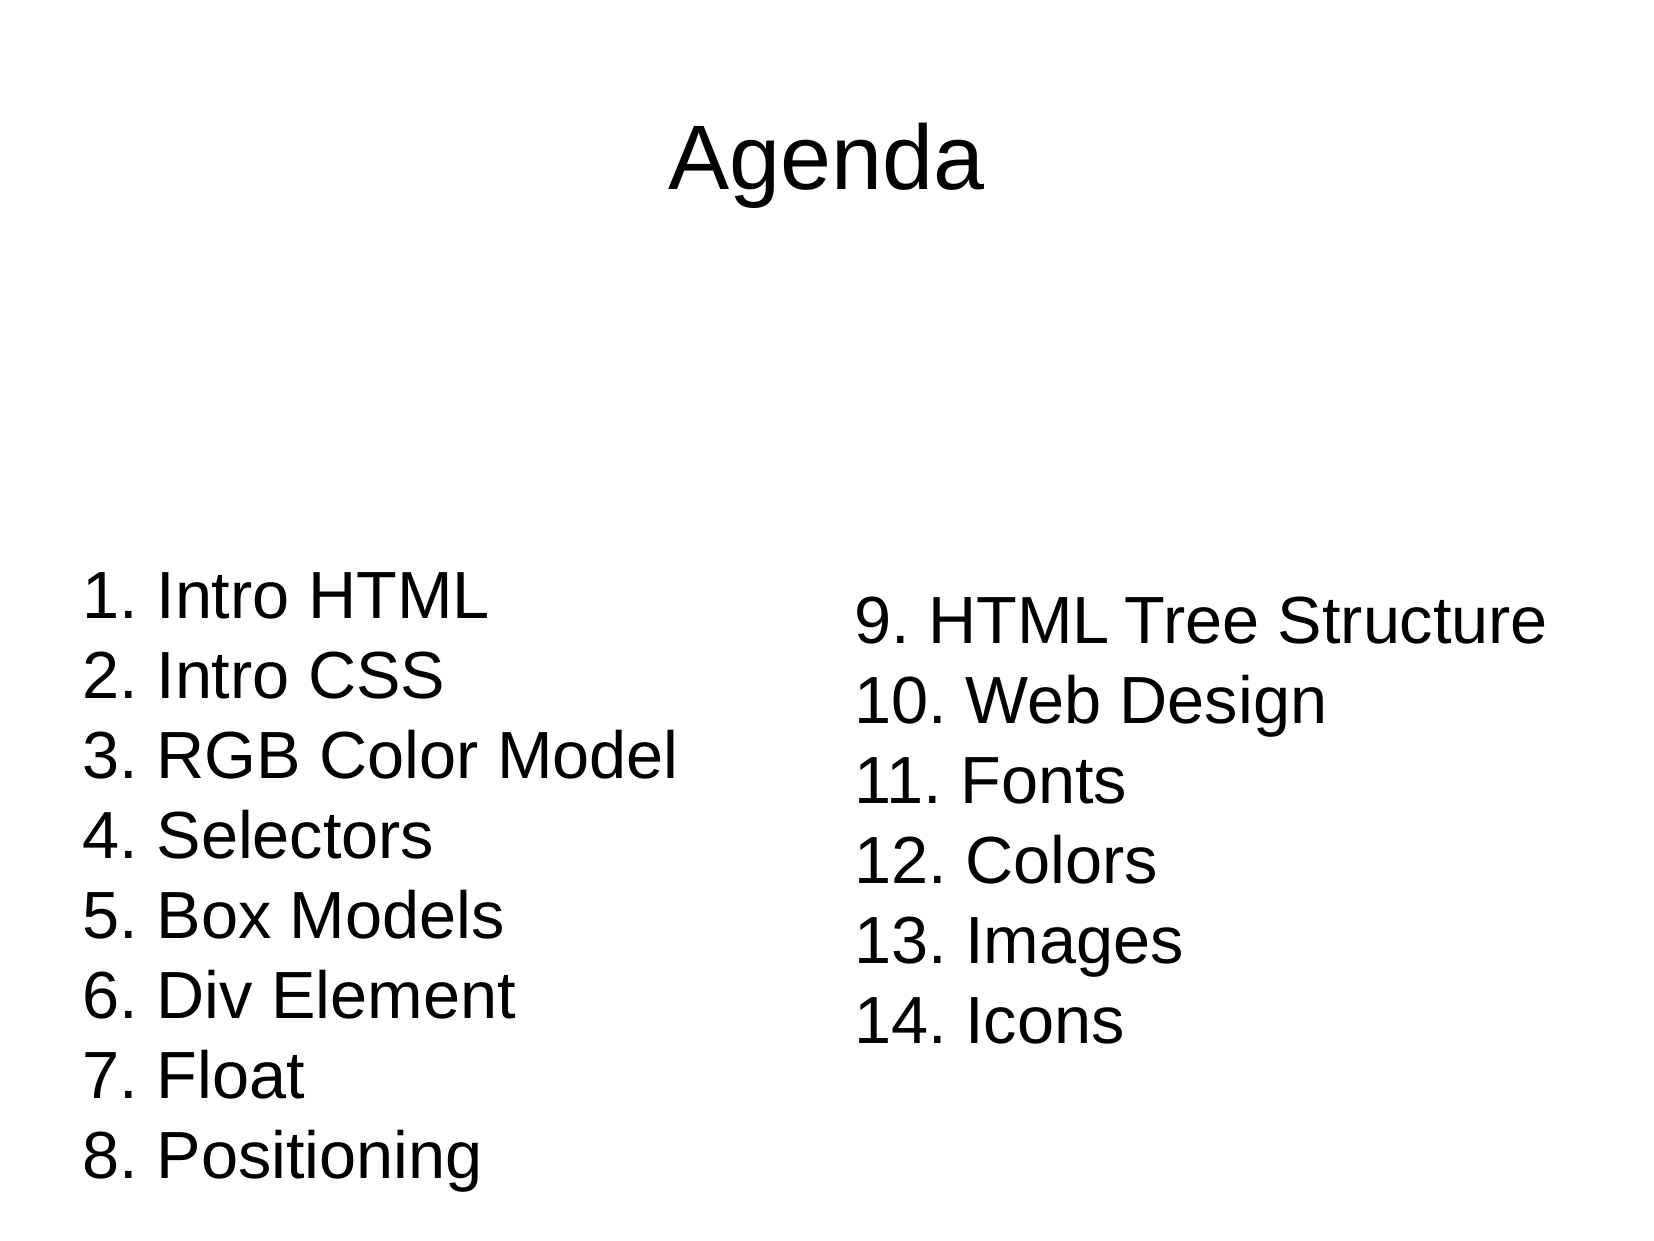

Agenda
1. Intro HTML
2. Intro CSS
3. RGB Color Model
4. Selectors
5. Box Models
6. Div Element
7. Float
8. Positioning
9. HTML Tree Structure
10. Web Design
11. Fonts
12. Colors
13. Images
14. Icons